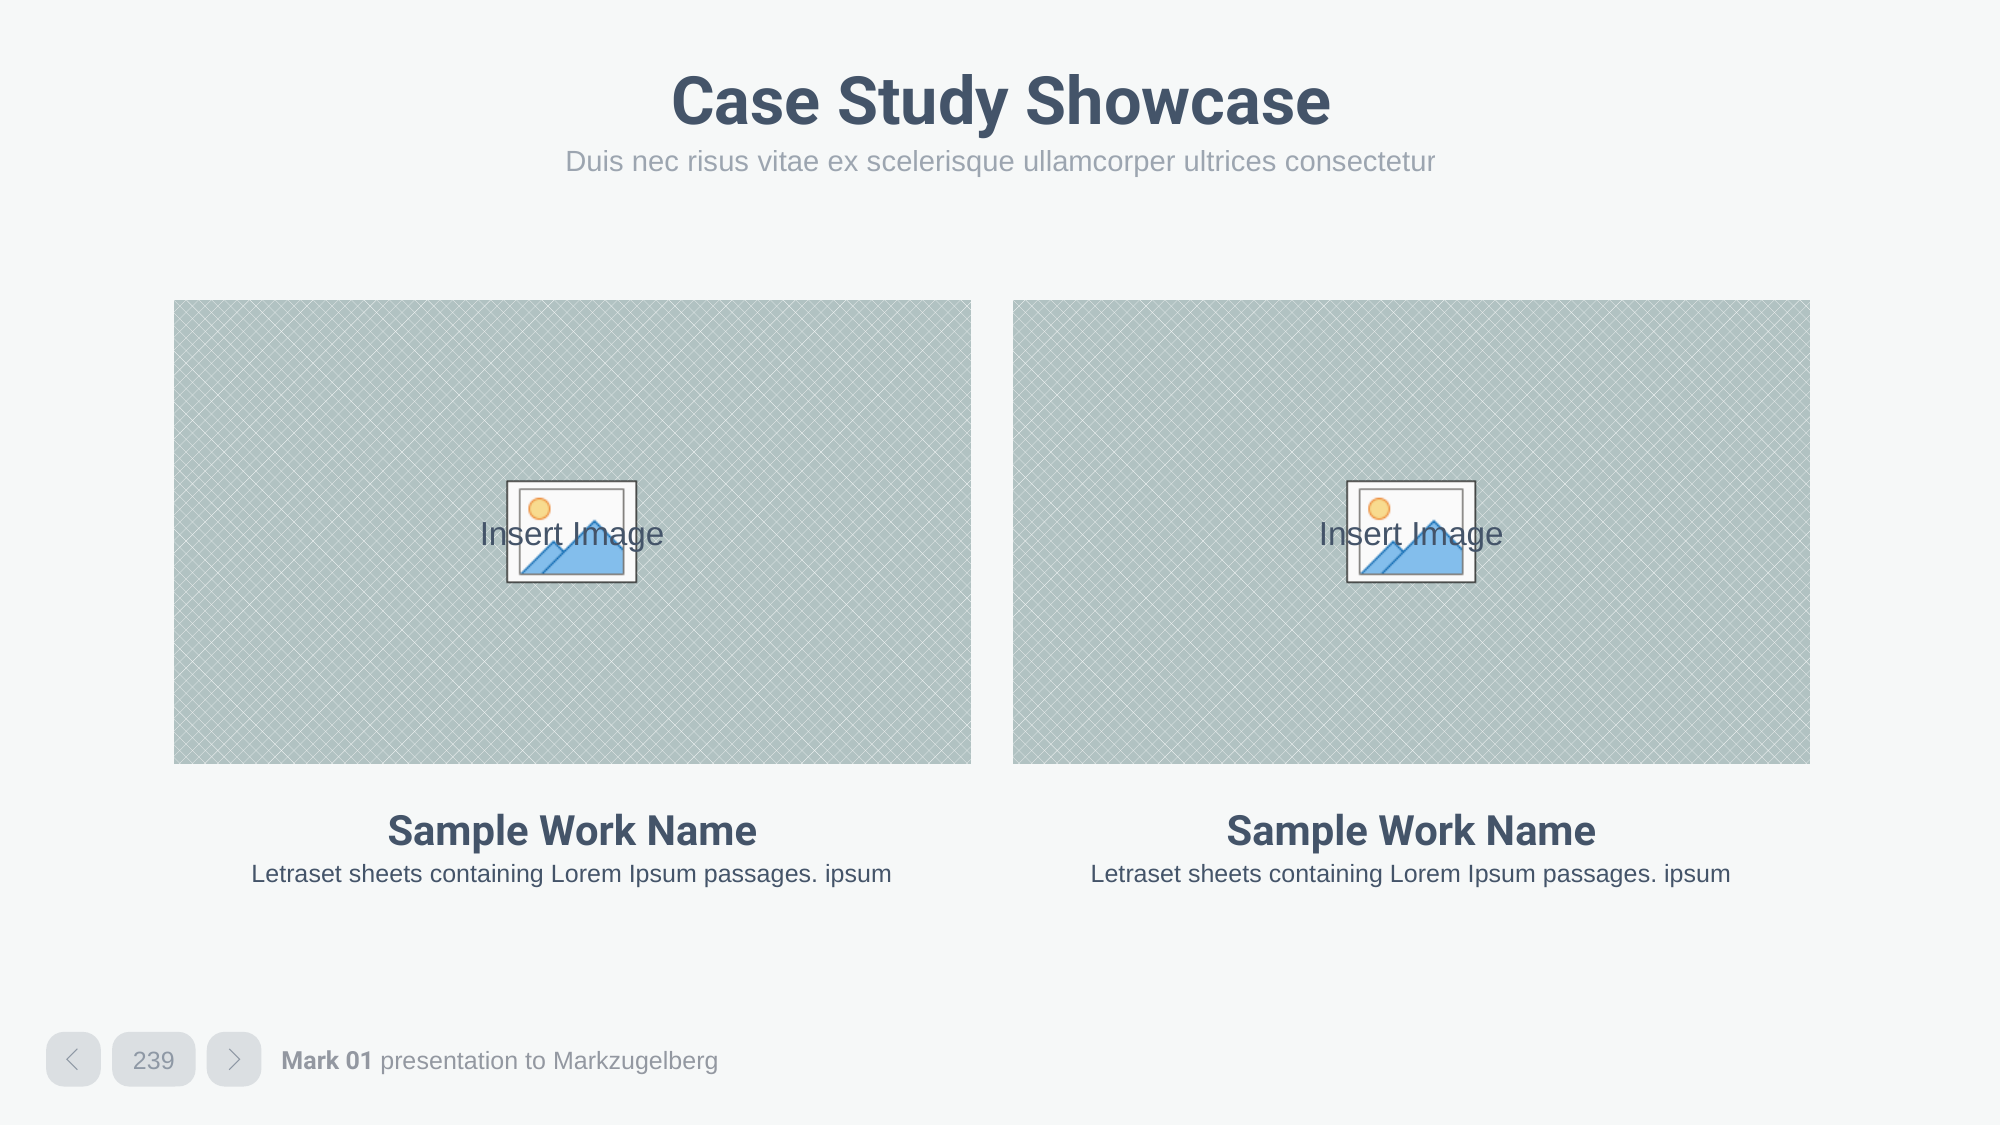

# Case Study Showcase
Duis nec risus vitae ex scelerisque ullamcorper ultrices consectetur

Sample Work Name
Letraset sheets containing Lorem Ipsum passages. ipsum
Sample Work Name
Letraset sheets containing Lorem Ipsum passages. ipsum